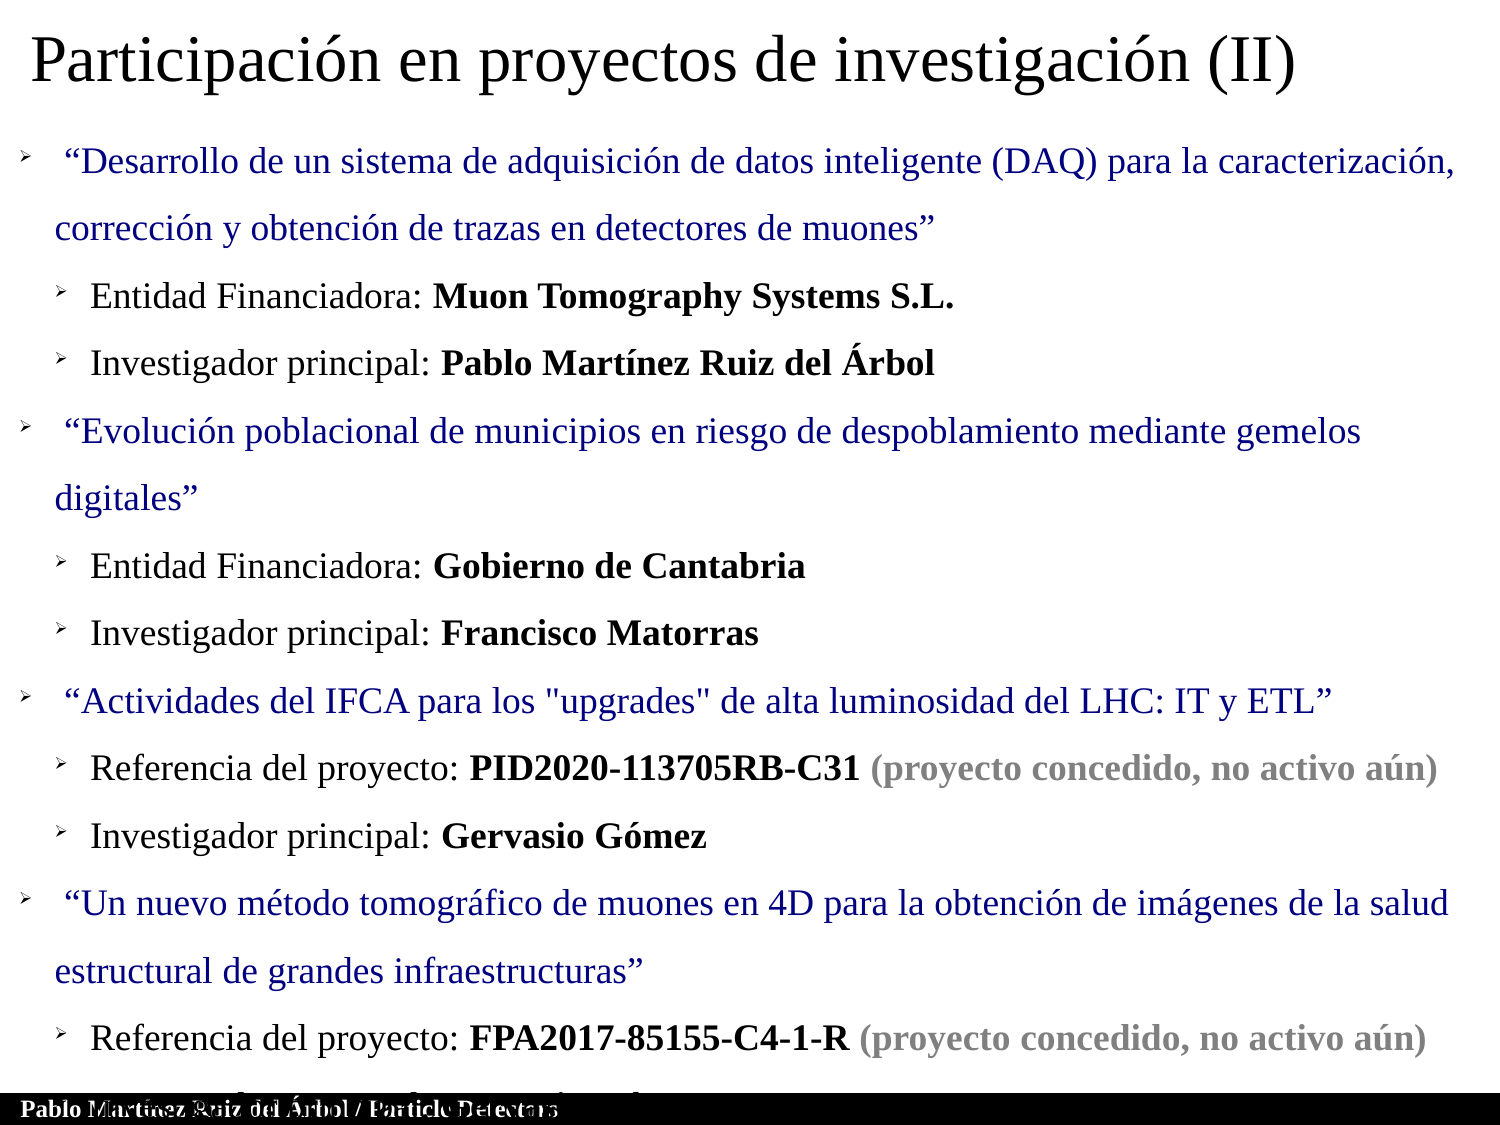

Participación en proyectos de investigación (II)
 “Desarrollo de un sistema de adquisición de datos inteligente (DAQ) para la caracterización, corrección y obtención de trazas en detectores de muones”
Entidad Financiadora: Muon Tomography Systems S.L.
Investigador principal: Pablo Martínez Ruiz del Árbol
 “Evolución poblacional de municipios en riesgo de despoblamiento mediante gemelos digitales”
Entidad Financiadora: Gobierno de Cantabria
Investigador principal: Francisco Matorras
 “Actividades del IFCA para los "upgrades" de alta luminosidad del LHC: IT y ETL”
Referencia del proyecto: PID2020-113705RB-C31 (proyecto concedido, no activo aún)
Investigador principal: Gervasio Gómez
 “Un nuevo método tomográfico de muones en 4D para la obtención de imágenes de la salud estructural de grandes infraestructuras”
Referencia del proyecto: FPA2017-85155-C4-1-R (proyecto concedido, no activo aún)
Investigador principal: Gervasio Gómez